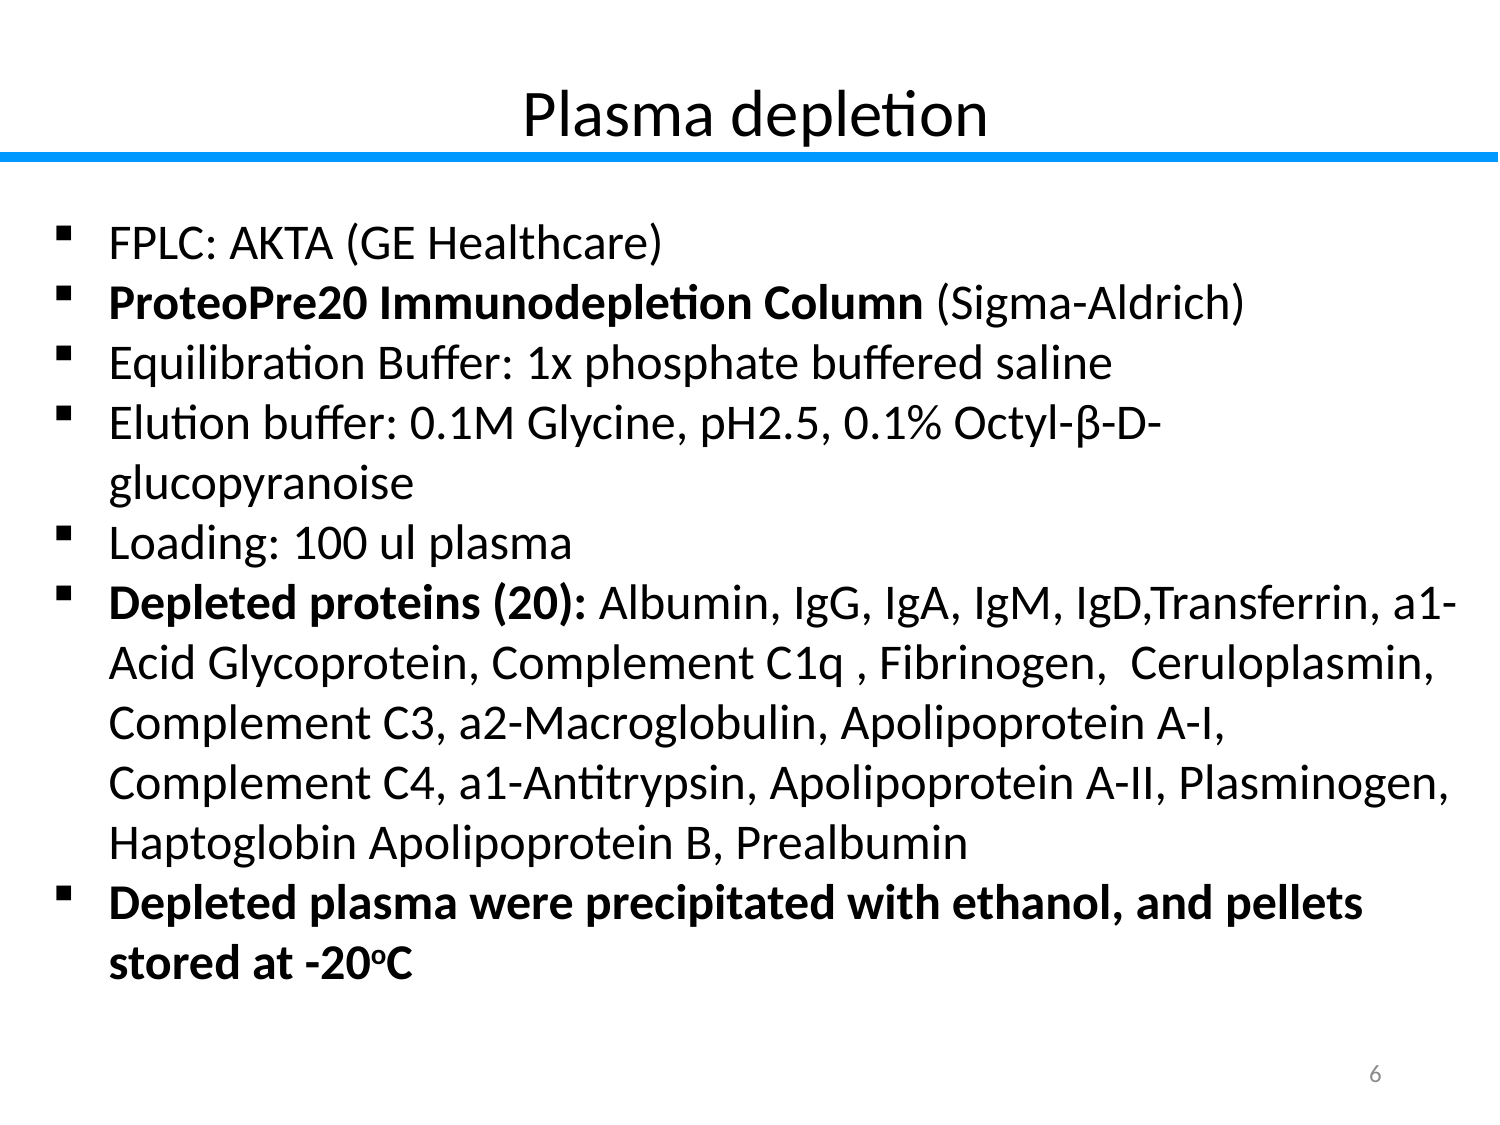

Plasma depletion

FPLC: AKTA (GE Healthcare)
ProteoPre20 Immunodepletion Column (Sigma-Aldrich)
Equilibration Buffer: 1x phosphate buffered saline
Elution buffer: 0.1M Glycine, pH2.5, 0.1% Octyl-β-D-glucopyranoise
Loading: 100 ul plasma
Depleted proteins (20): Albumin, IgG, IgA, IgM, IgD,Transferrin, a1-Acid Glycoprotein, Complement C1q , Fibrinogen,  Ceruloplasmin, Complement C3, a2-Macroglobulin, Apolipoprotein A-I, Complement C4, a1-Antitrypsin, Apolipoprotein A-II, Plasminogen, Haptoglobin Apolipoprotein B, Prealbumin
Depleted plasma were precipitated with ethanol, and pellets stored at -20oC

6